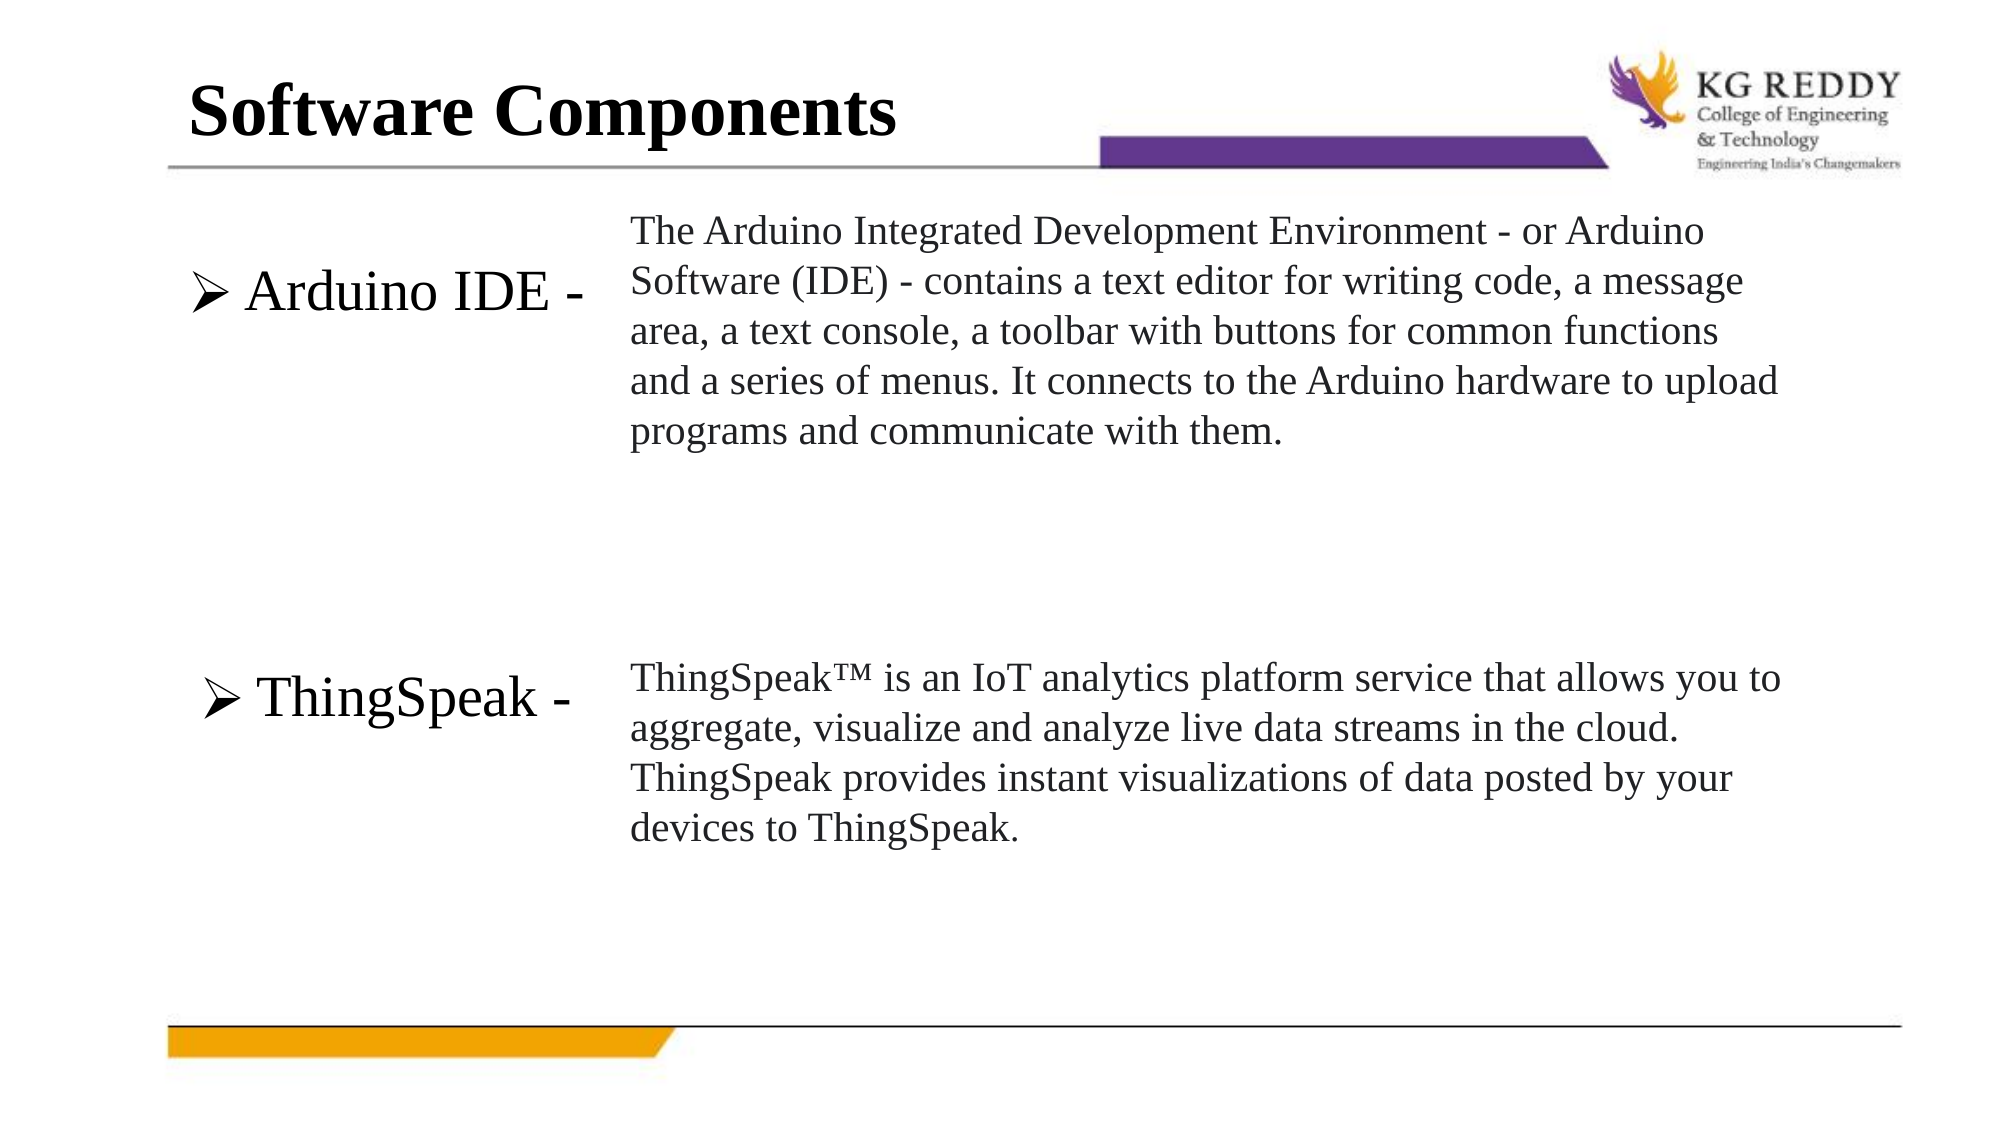

Software Components
The Arduino Integrated Development Environment - or Arduino Software (IDE) - contains a text editor for writing code, a message area, a text console, a toolbar with buttons for common functions and a series of menus. It connects to the Arduino hardware to upload programs and communicate with them.
Arduino IDE -

ThingSpeak™ is an IoT analytics platform service that allows you to aggregate, visualize and analyze live data streams in the cloud. ThingSpeak provides instant visualizations of data posted by your devices to ThingSpeak.
ThingSpeak -